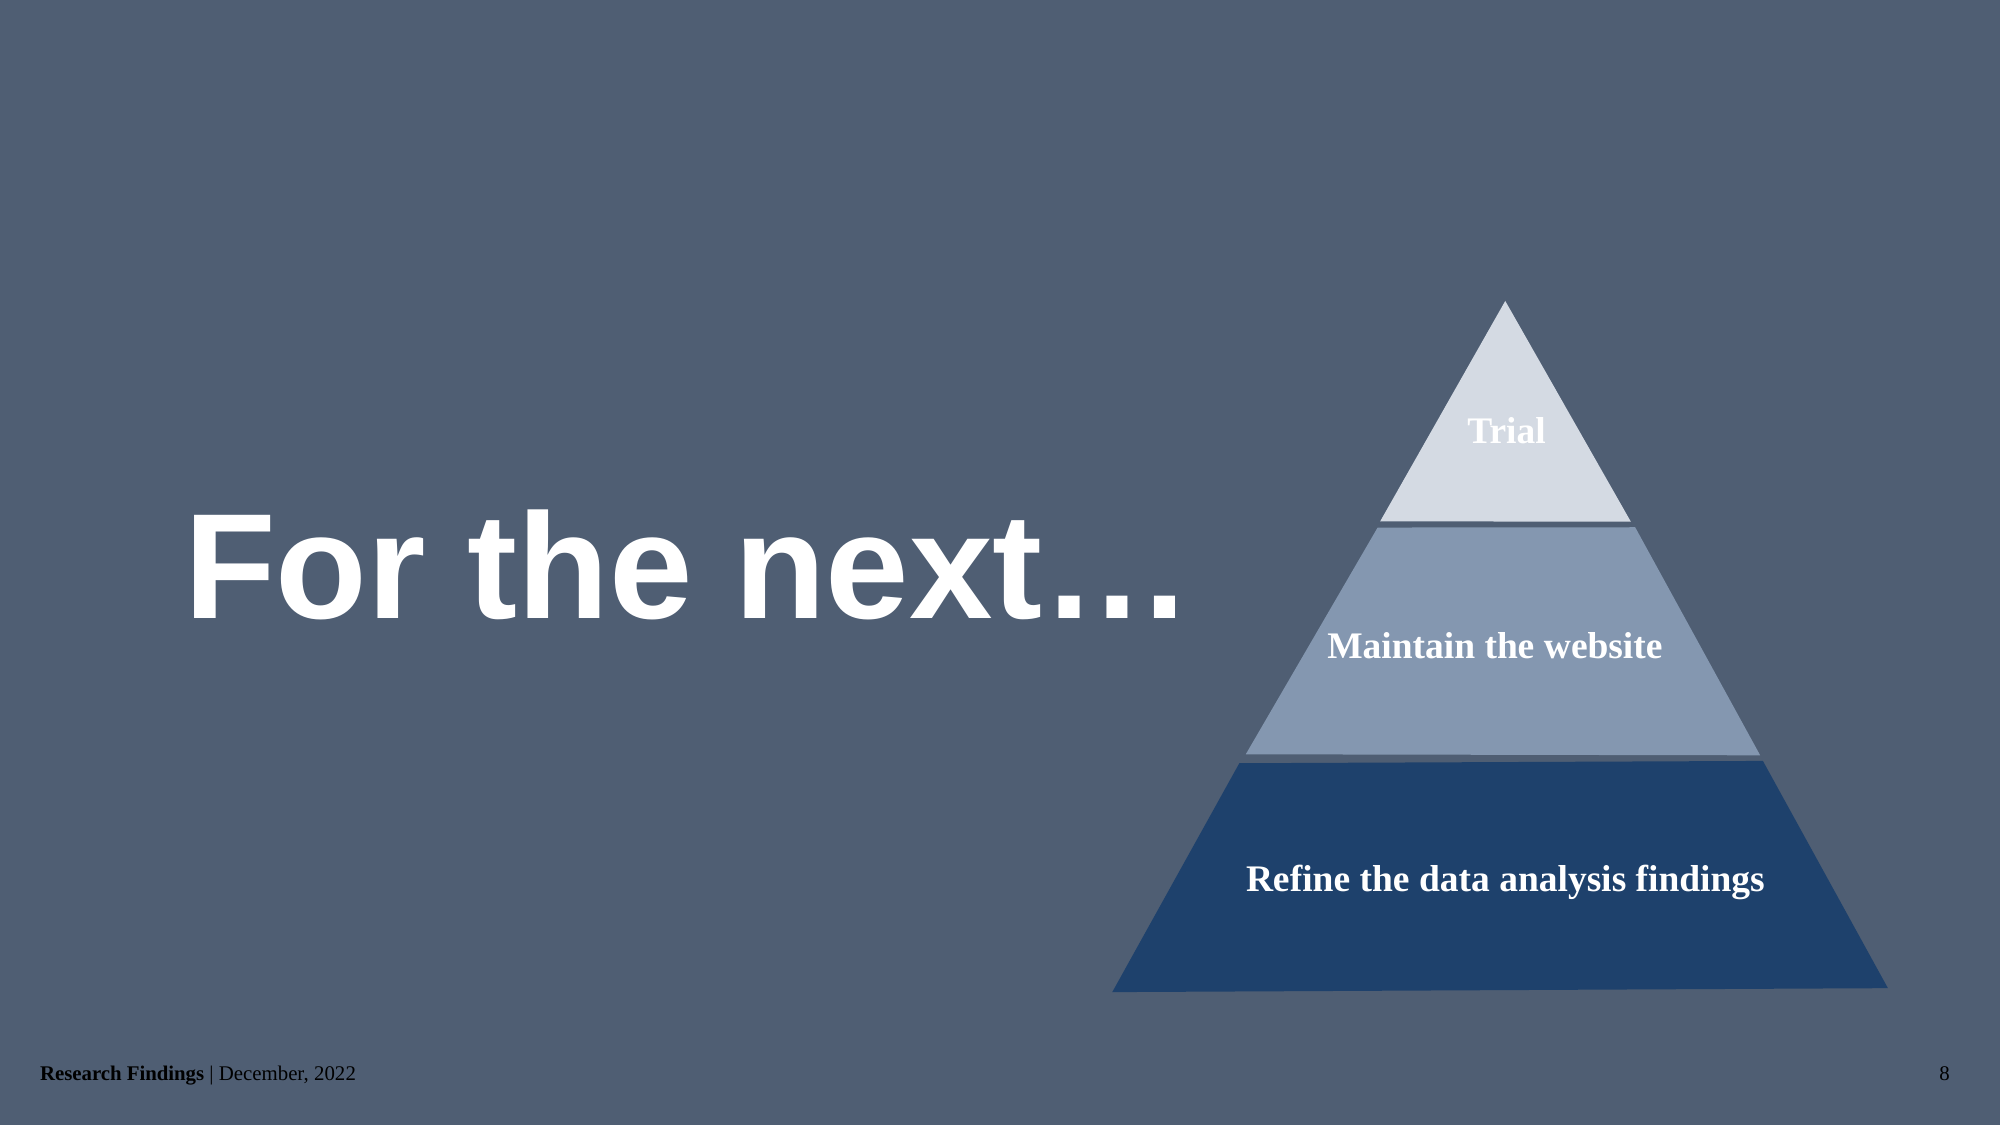

Trial

Maintain the website

Refine the data analysis findings
For the next…
Research Findings | December, 2022
8